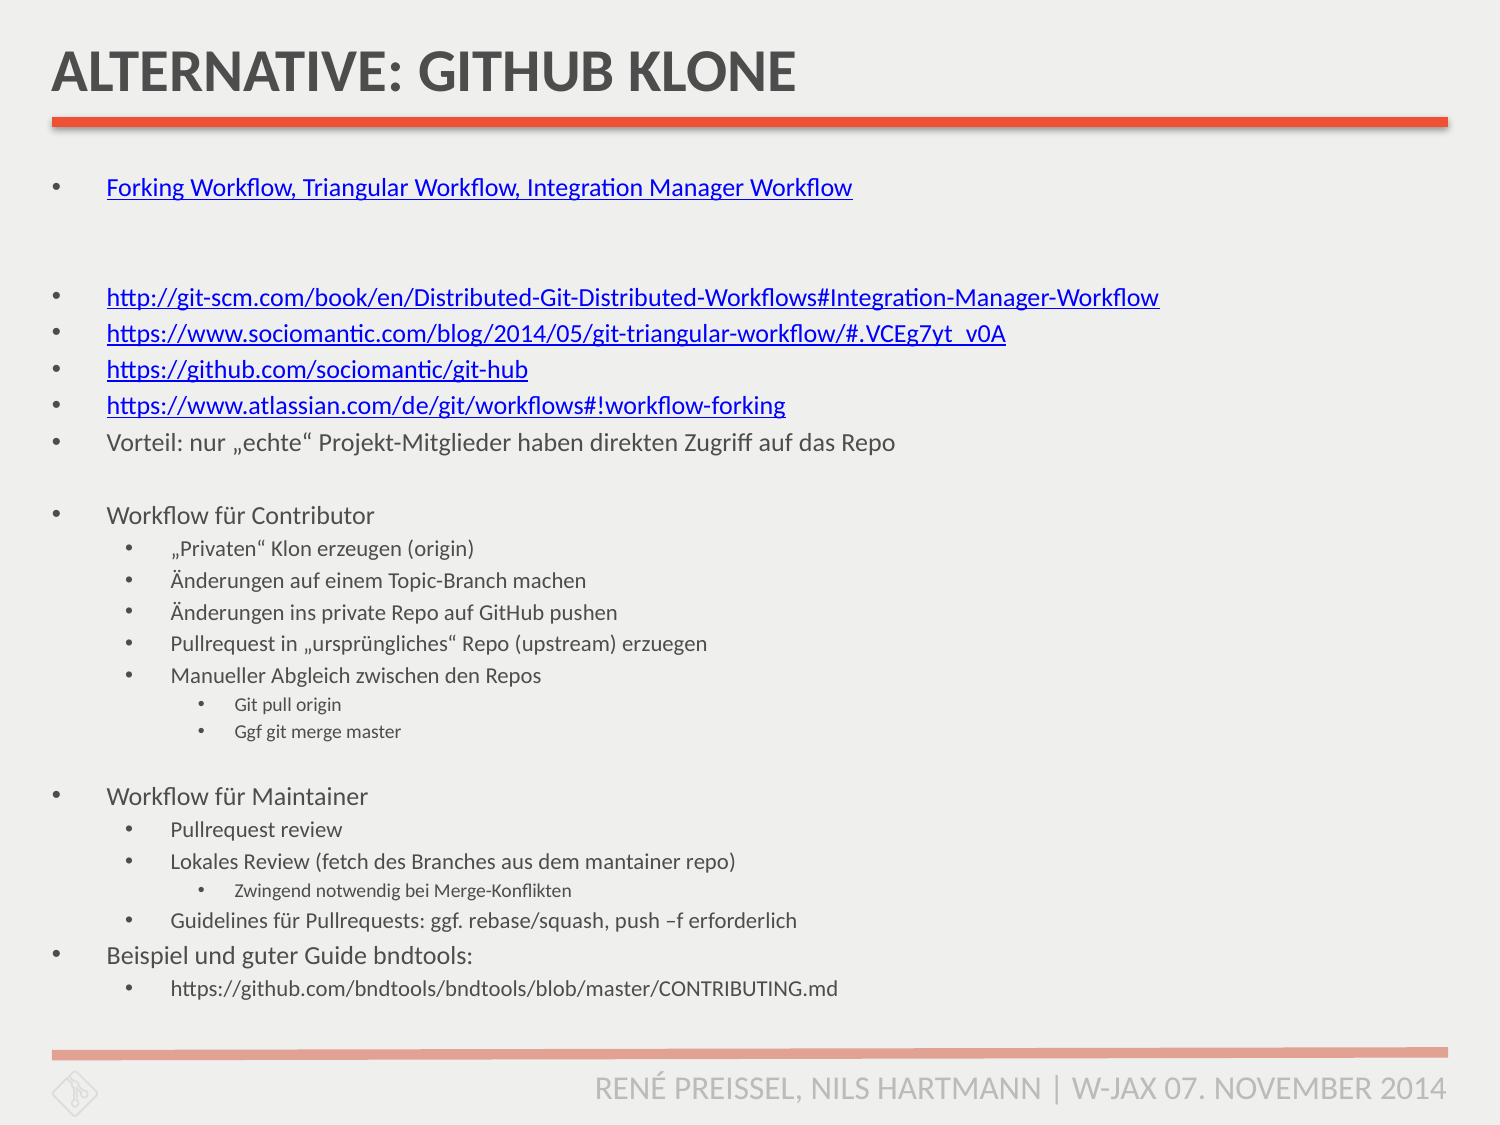

# ALTERNATIVE: GITHUB KLONE
Forking Workflow, Triangular Workflow, Integration Manager Workflow

http://git-scm.com/book/en/Distributed-Git-Distributed-Workflows#Integration-Manager-Workflow
https://www.sociomantic.com/blog/2014/05/git-triangular-workflow/#.VCEg7yt_v0A
https://github.com/sociomantic/git-hub
https://www.atlassian.com/de/git/workflows#!workflow-forking
Vorteil: nur „echte“ Projekt-Mitglieder haben direkten Zugriff auf das Repo

Workflow für Contributor
„Privaten“ Klon erzeugen (origin)
Änderungen auf einem Topic-Branch machen
Änderungen ins private Repo auf GitHub pushen
Pullrequest in „ursprüngliches“ Repo (upstream) erzuegen
Manueller Abgleich zwischen den Repos
Git pull origin
Ggf git merge master

Workflow für Maintainer
Pullrequest review
Lokales Review (fetch des Branches aus dem mantainer repo)
Zwingend notwendig bei Merge-Konflikten
Guidelines für Pullrequests: ggf. rebase/squash, push –f erforderlich
Beispiel und guter Guide bndtools:
https://github.com/bndtools/bndtools/blob/master/CONTRIBUTING.md